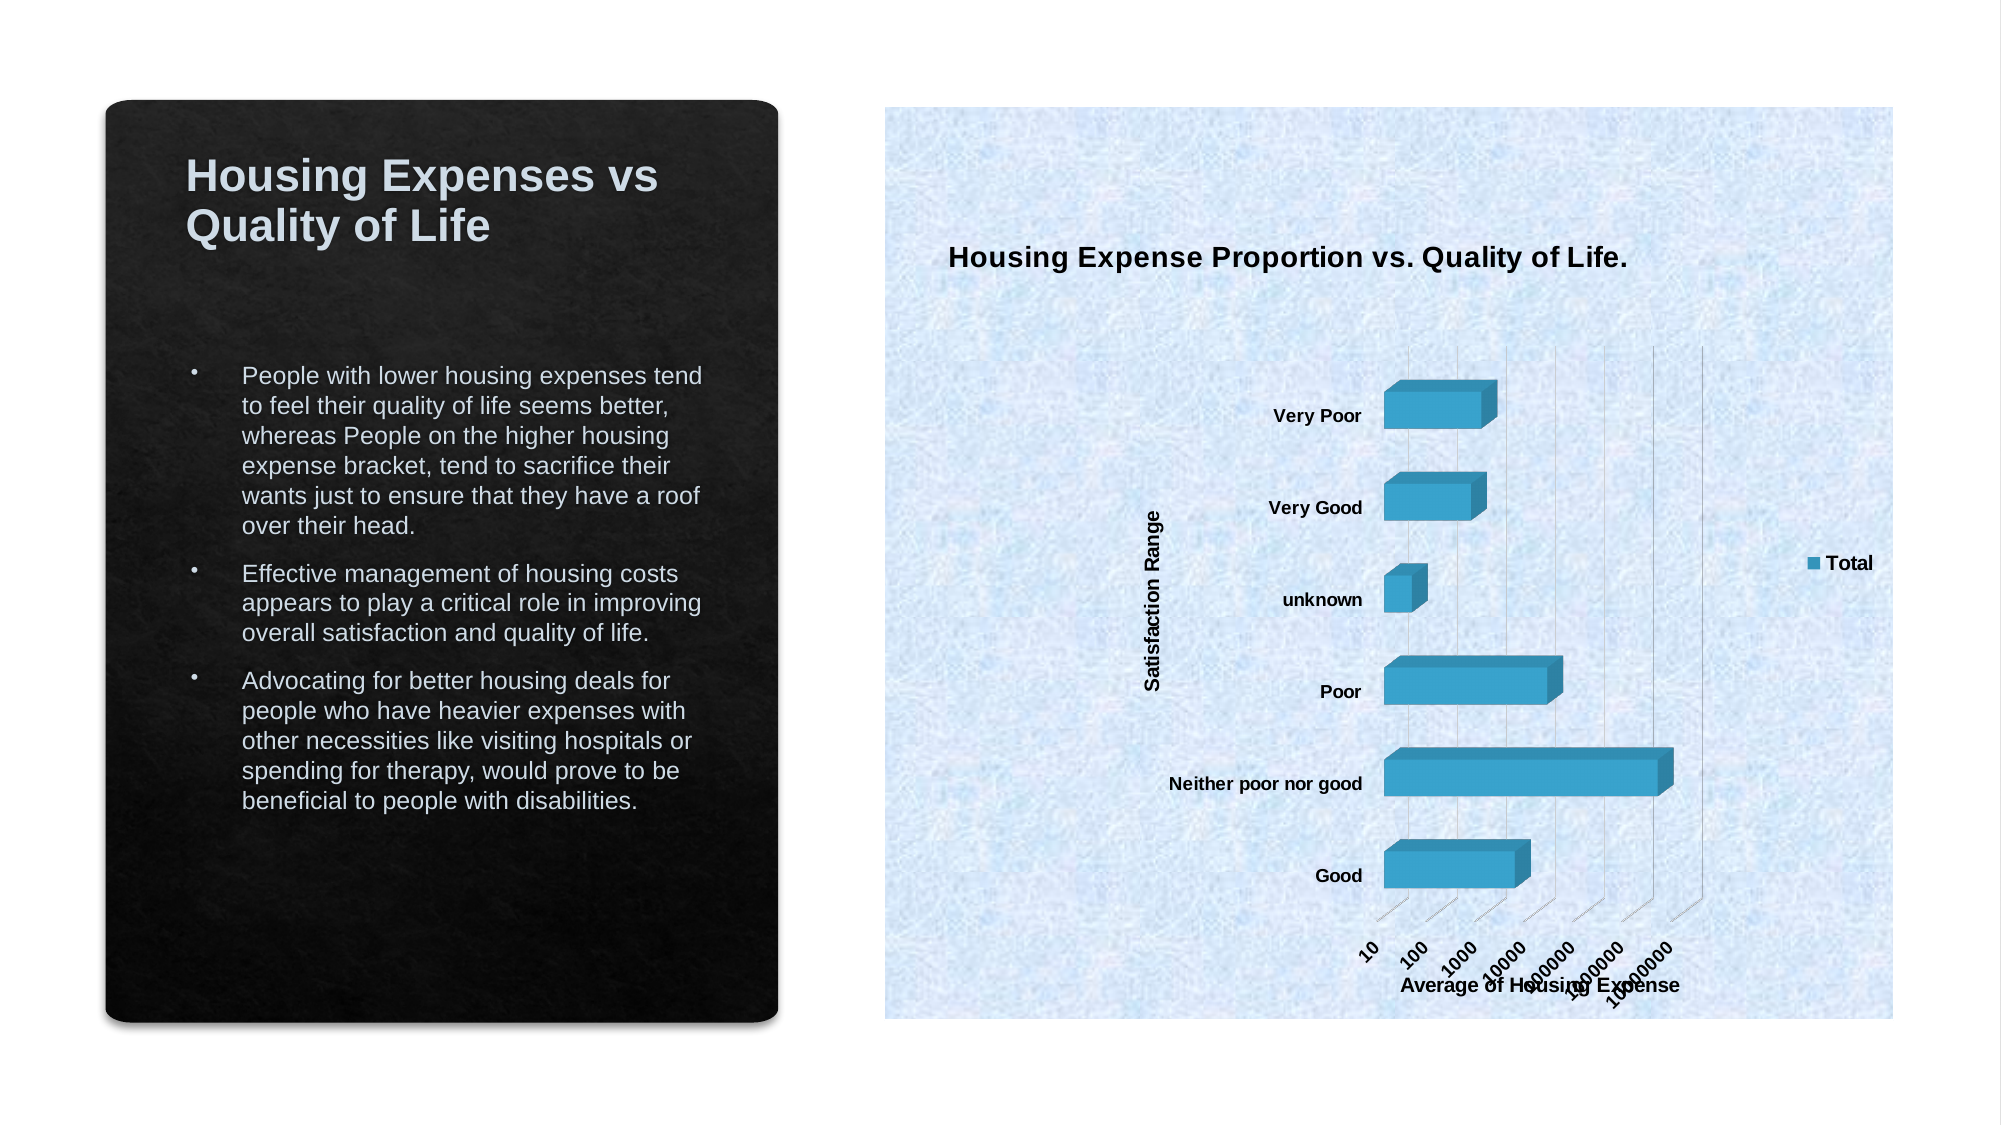

[unsupported chart]

# Housing Expenses vs Quality of Life

People with lower housing expenses tend to feel their quality of life seems better, whereas People on the higher housing expense bracket, tend to sacrifice their wants just to ensure that they have a roof over their head.
Effective management of housing costs appears to play a critical role in improving overall satisfaction and quality of life.
Advocating for better housing deals for people who have heavier expenses with other necessities like visiting hospitals or spending for therapy, would prove to be beneficial to people with disabilities.